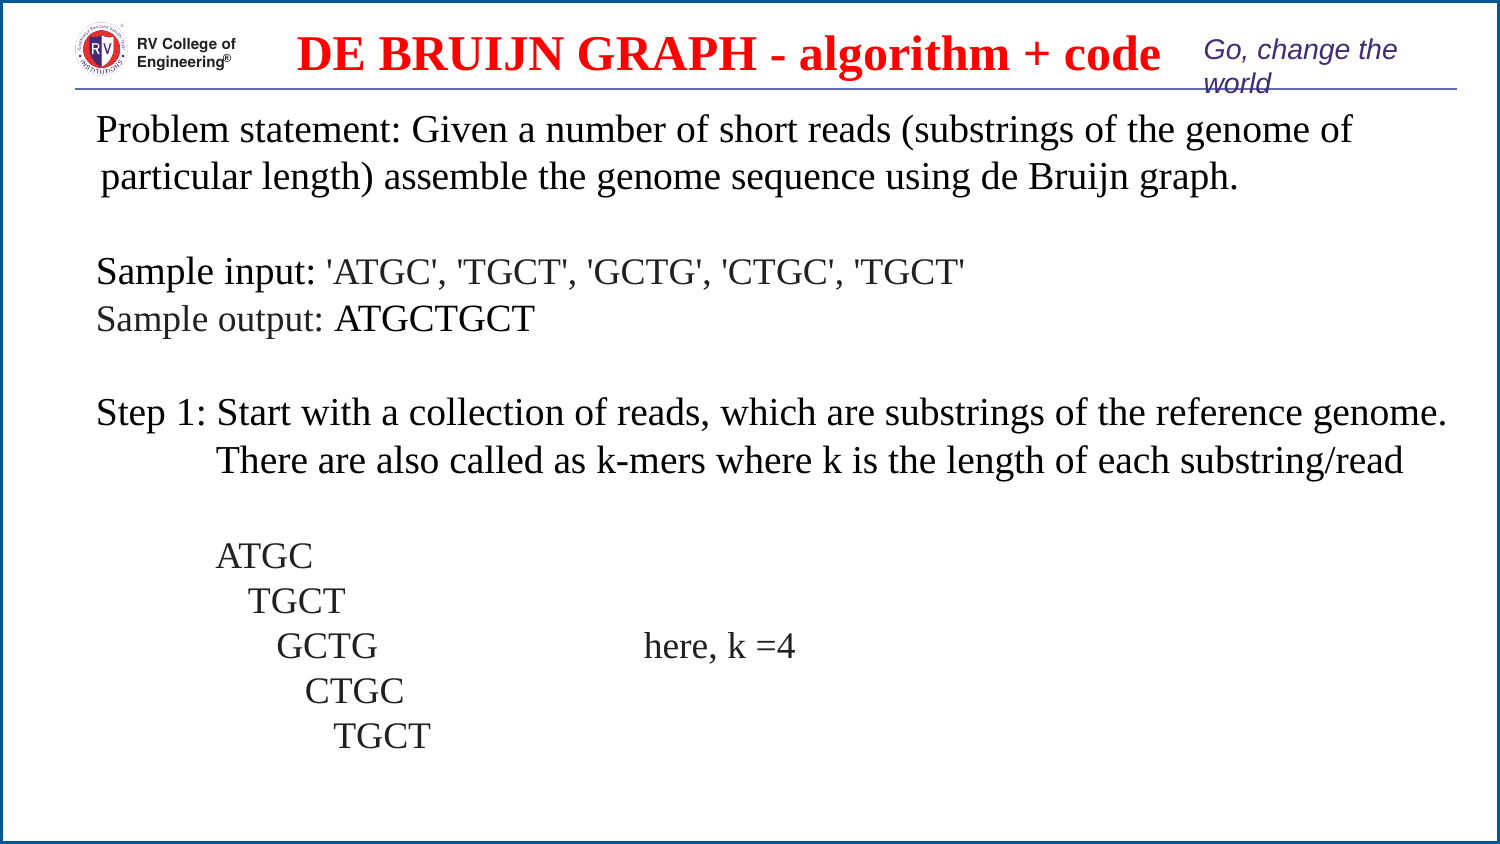

# DE BRUIJN GRAPH - algorithm + code
Problem statement: Given a number of short reads (substrings of the genome of particular length) assemble the genome sequence using de Bruijn graph.

Sample input: 'ATGC', 'TGCT', 'GCTG', 'CTGC', 'TGCT'
Sample output: ATGCTGCT

Step 1: Start with a collection of reads, which are substrings of the reference genome.
            There are also called as k-mers where k is the length of each substring/read

            ATGC
                TGCT
                   GCTG                            here, k =4
                      CTGC
                         TGCT